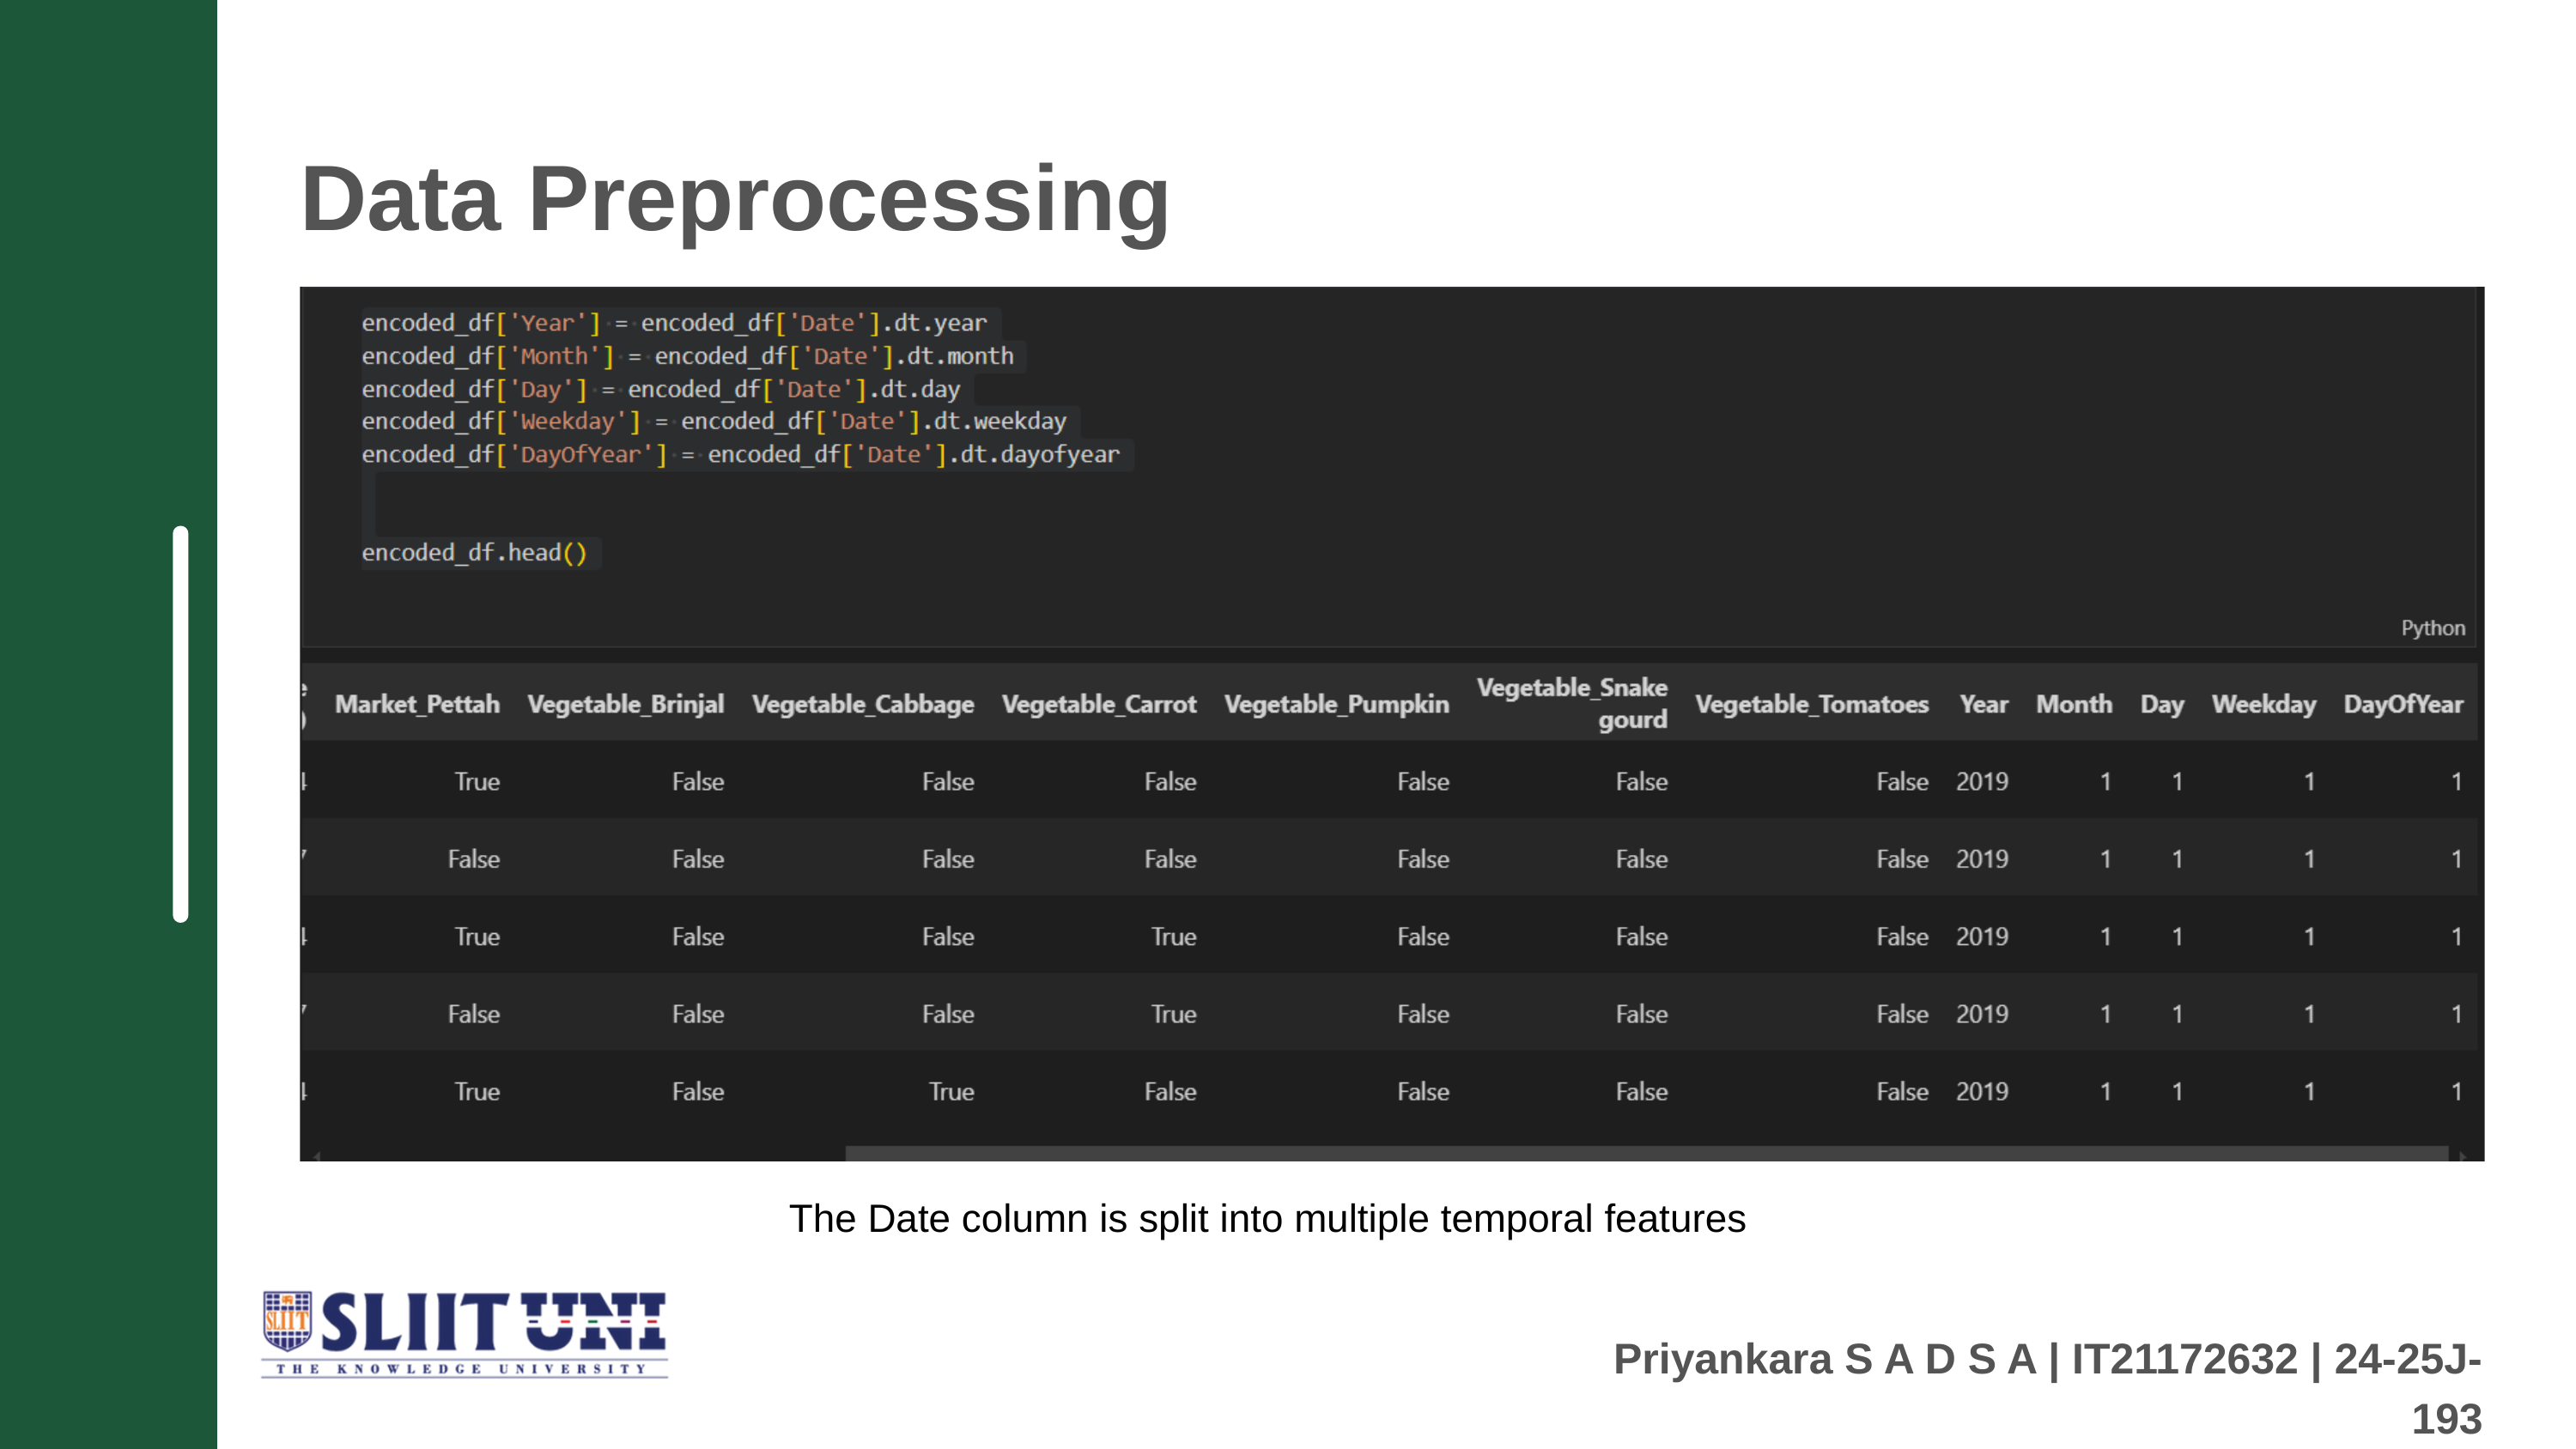

Data Preprocessing

The Date column is split into multiple temporal features

Priyankara S A D S A | IT21172632 | 24-25J-193